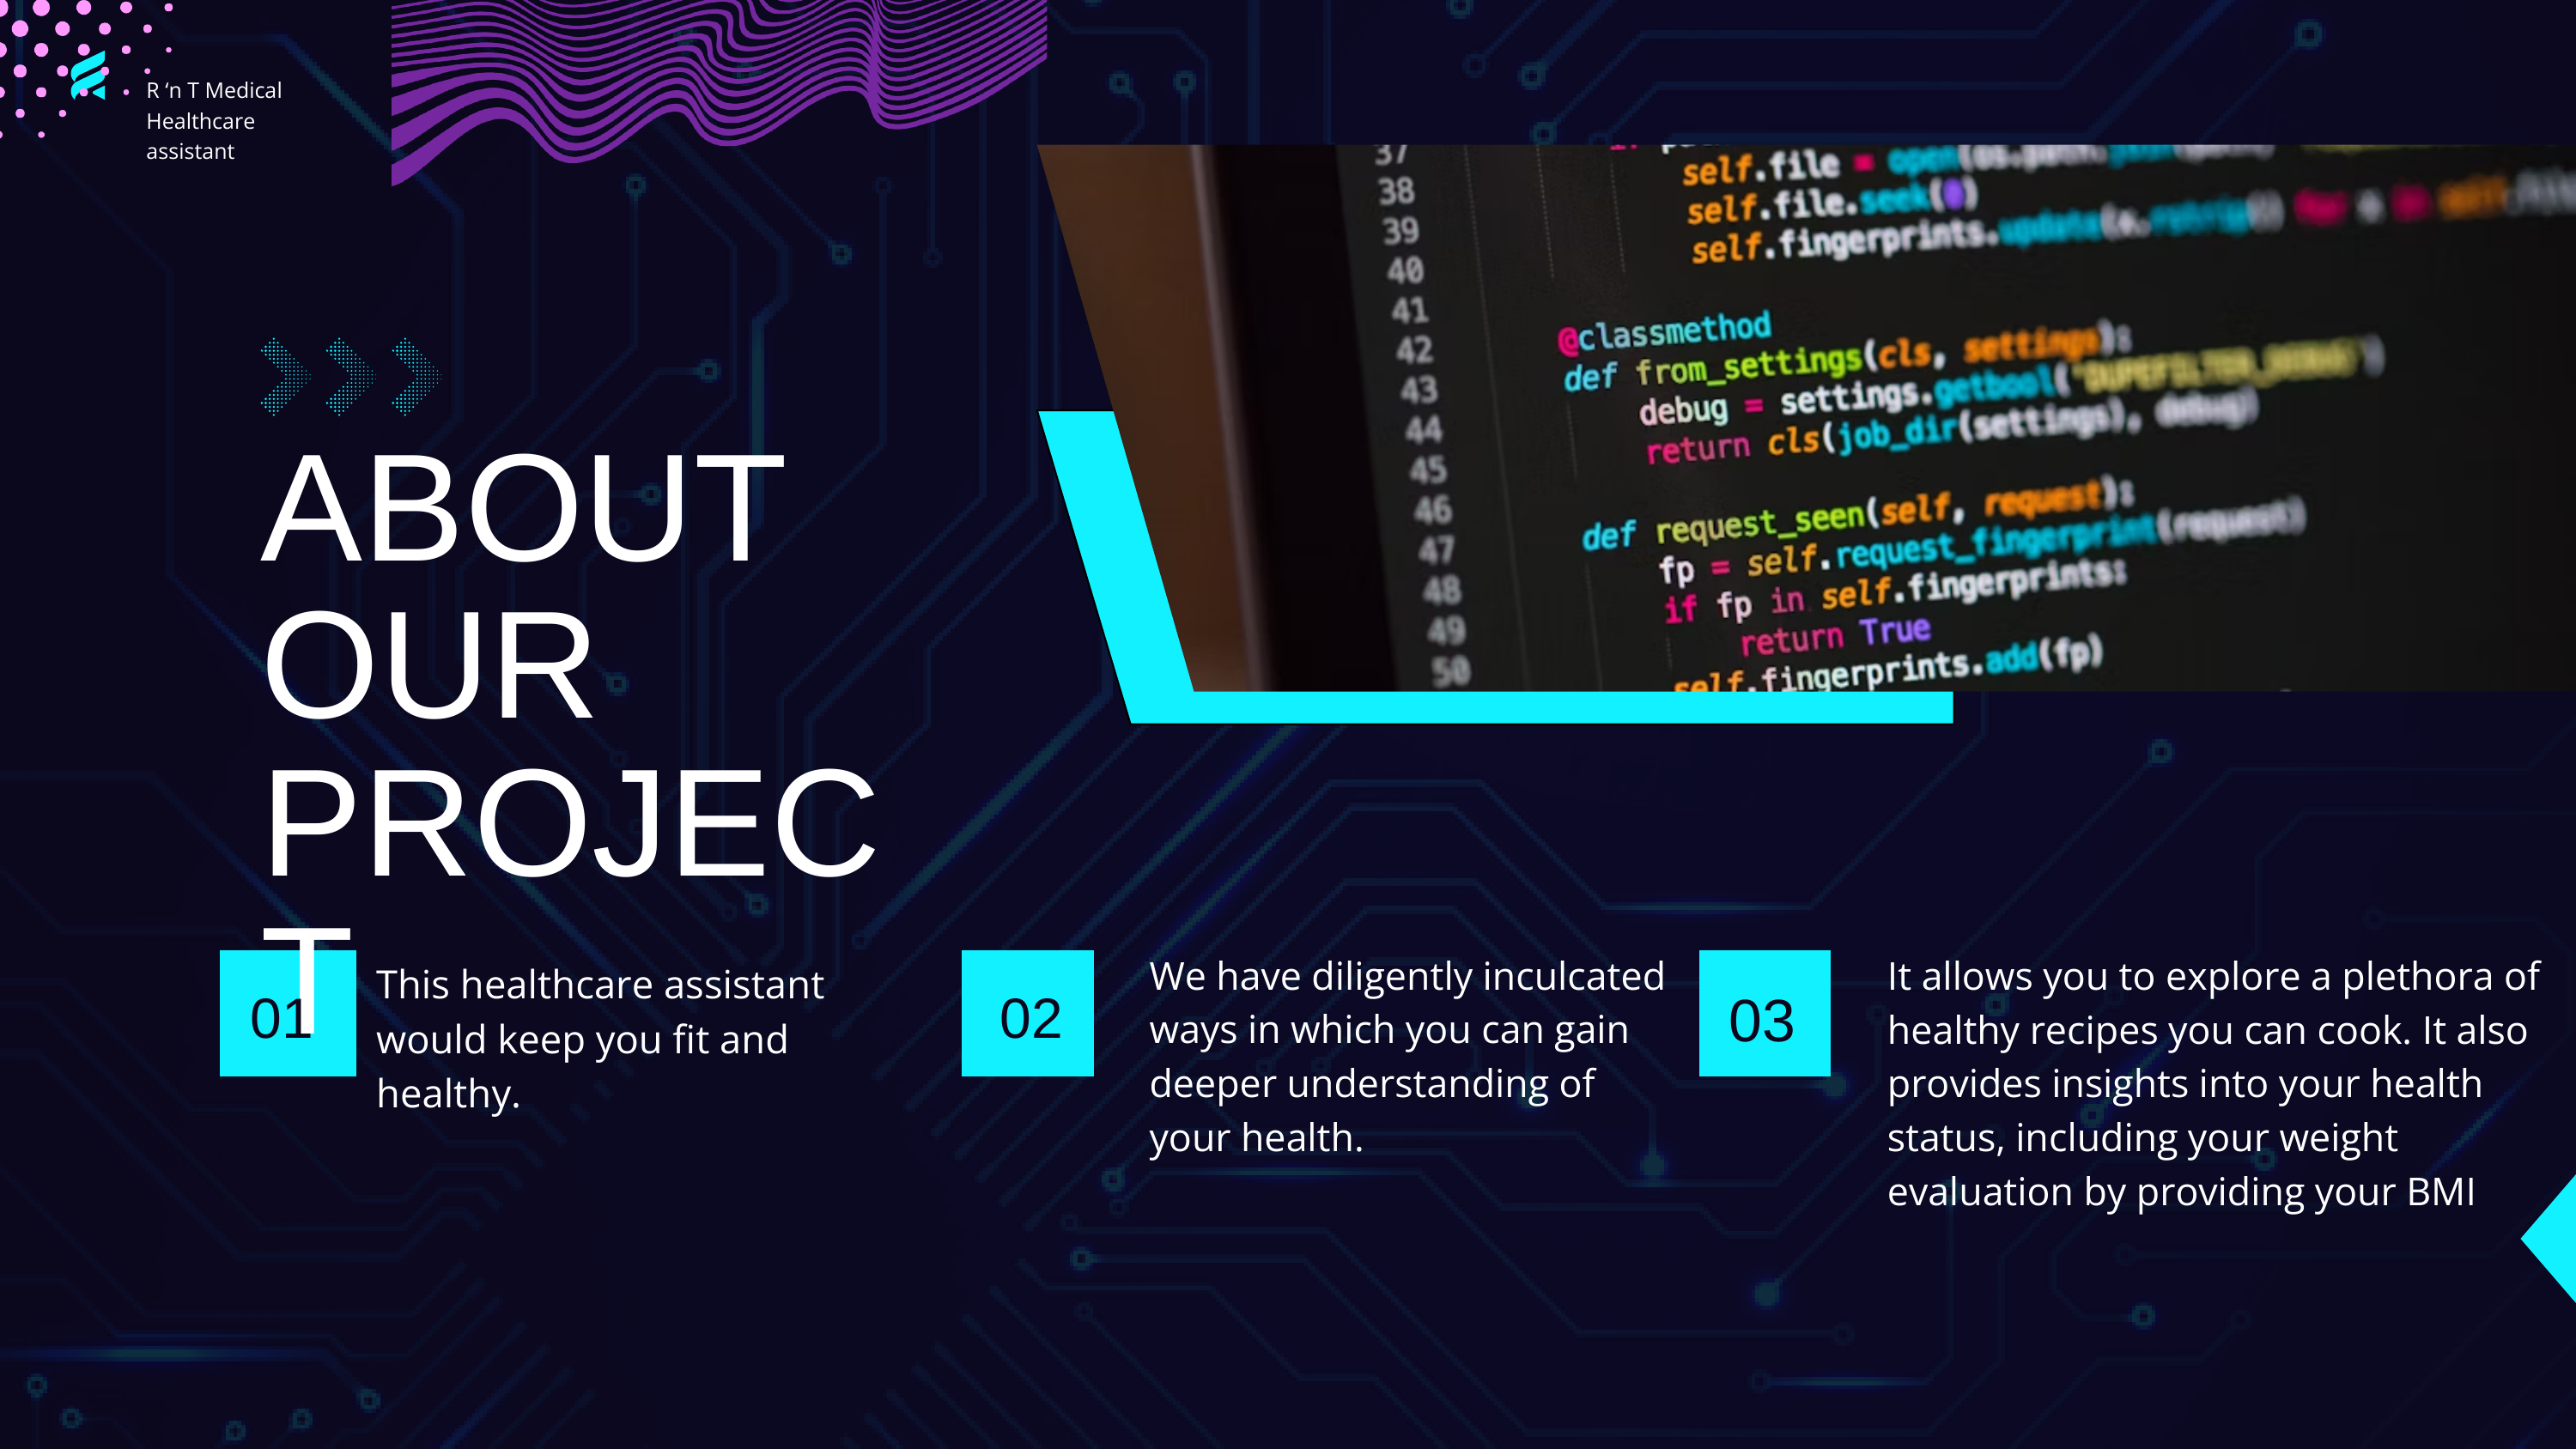

R ‘n T Medical Healthcare assistant

ABOUT OUR PROJECT
We have diligently inculcated ways in which you can gain deeper understanding of your health.
It allows you to explore a plethora of healthy recipes you can cook. It also provides insights into your health status, including your weight evaluation by providing your BMI

This healthcare assistant would keep you fit and healthy.
01
02
03